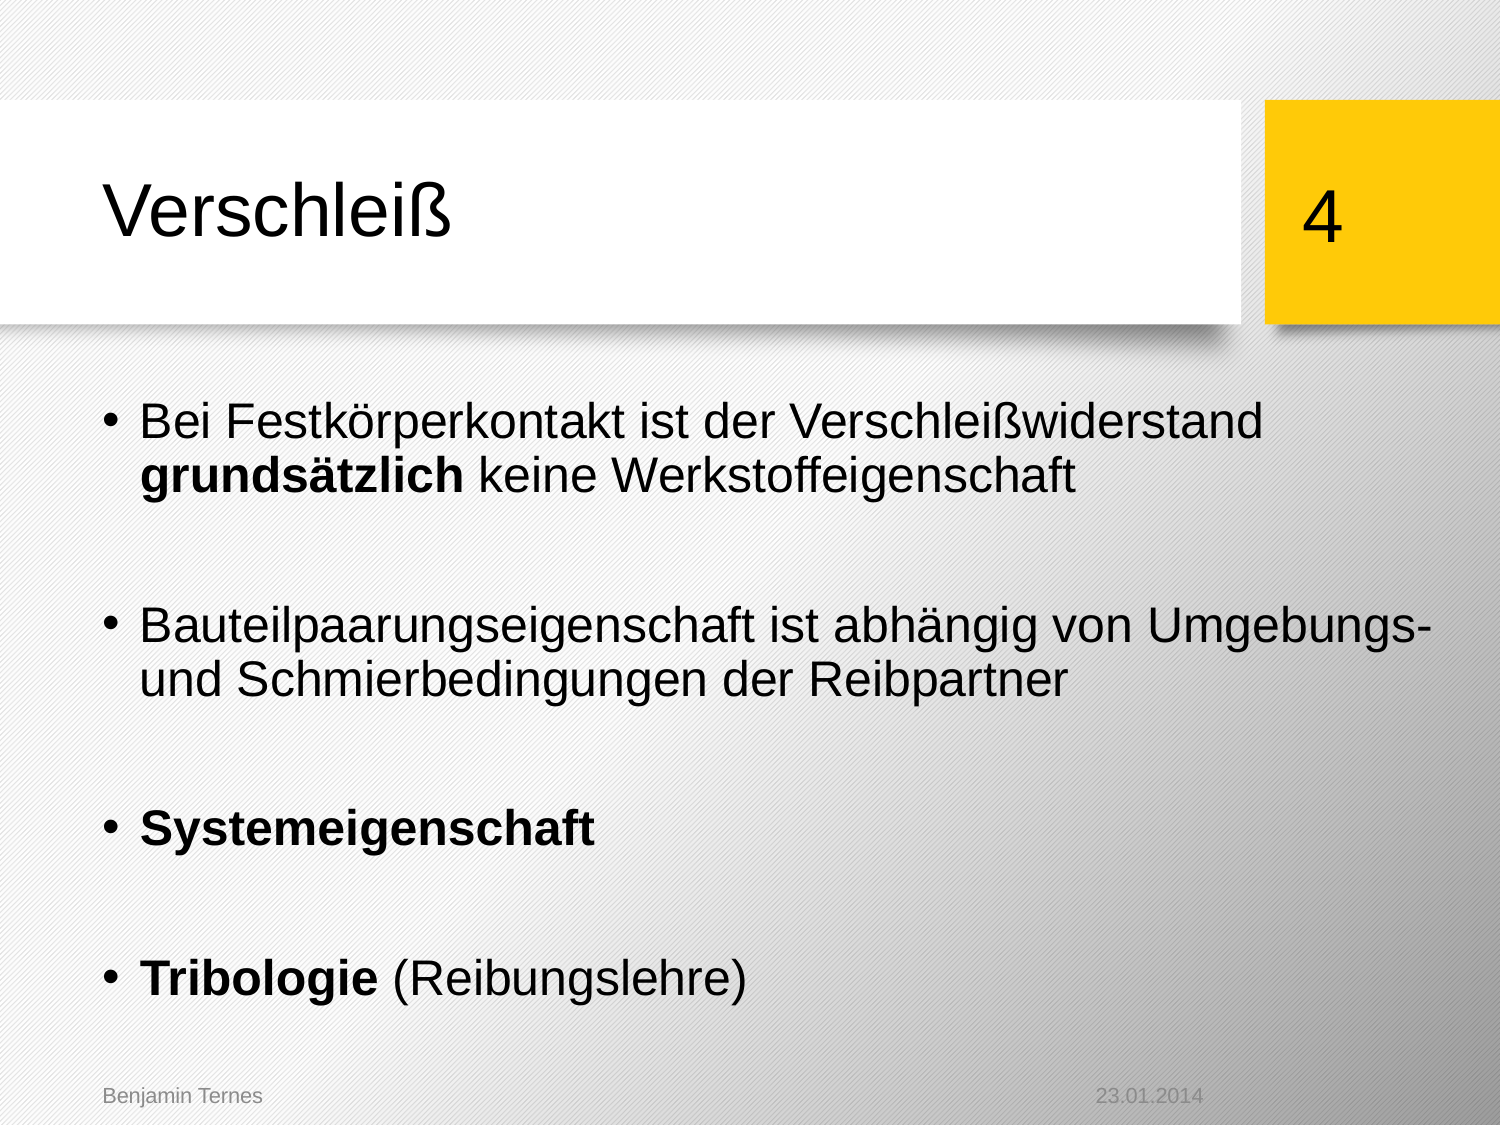

# Verschleiß
4
Bei Festkörperkontakt ist der Verschleißwiderstand grundsätzlich keine Werkstoffeigenschaft

Bauteilpaarungseigenschaft ist abhängig von Umgebungs- und Schmierbedingungen der Reibpartner

Systemeigenschaft

Tribologie (Reibungslehre)
23.01.2014
Benjamin Ternes